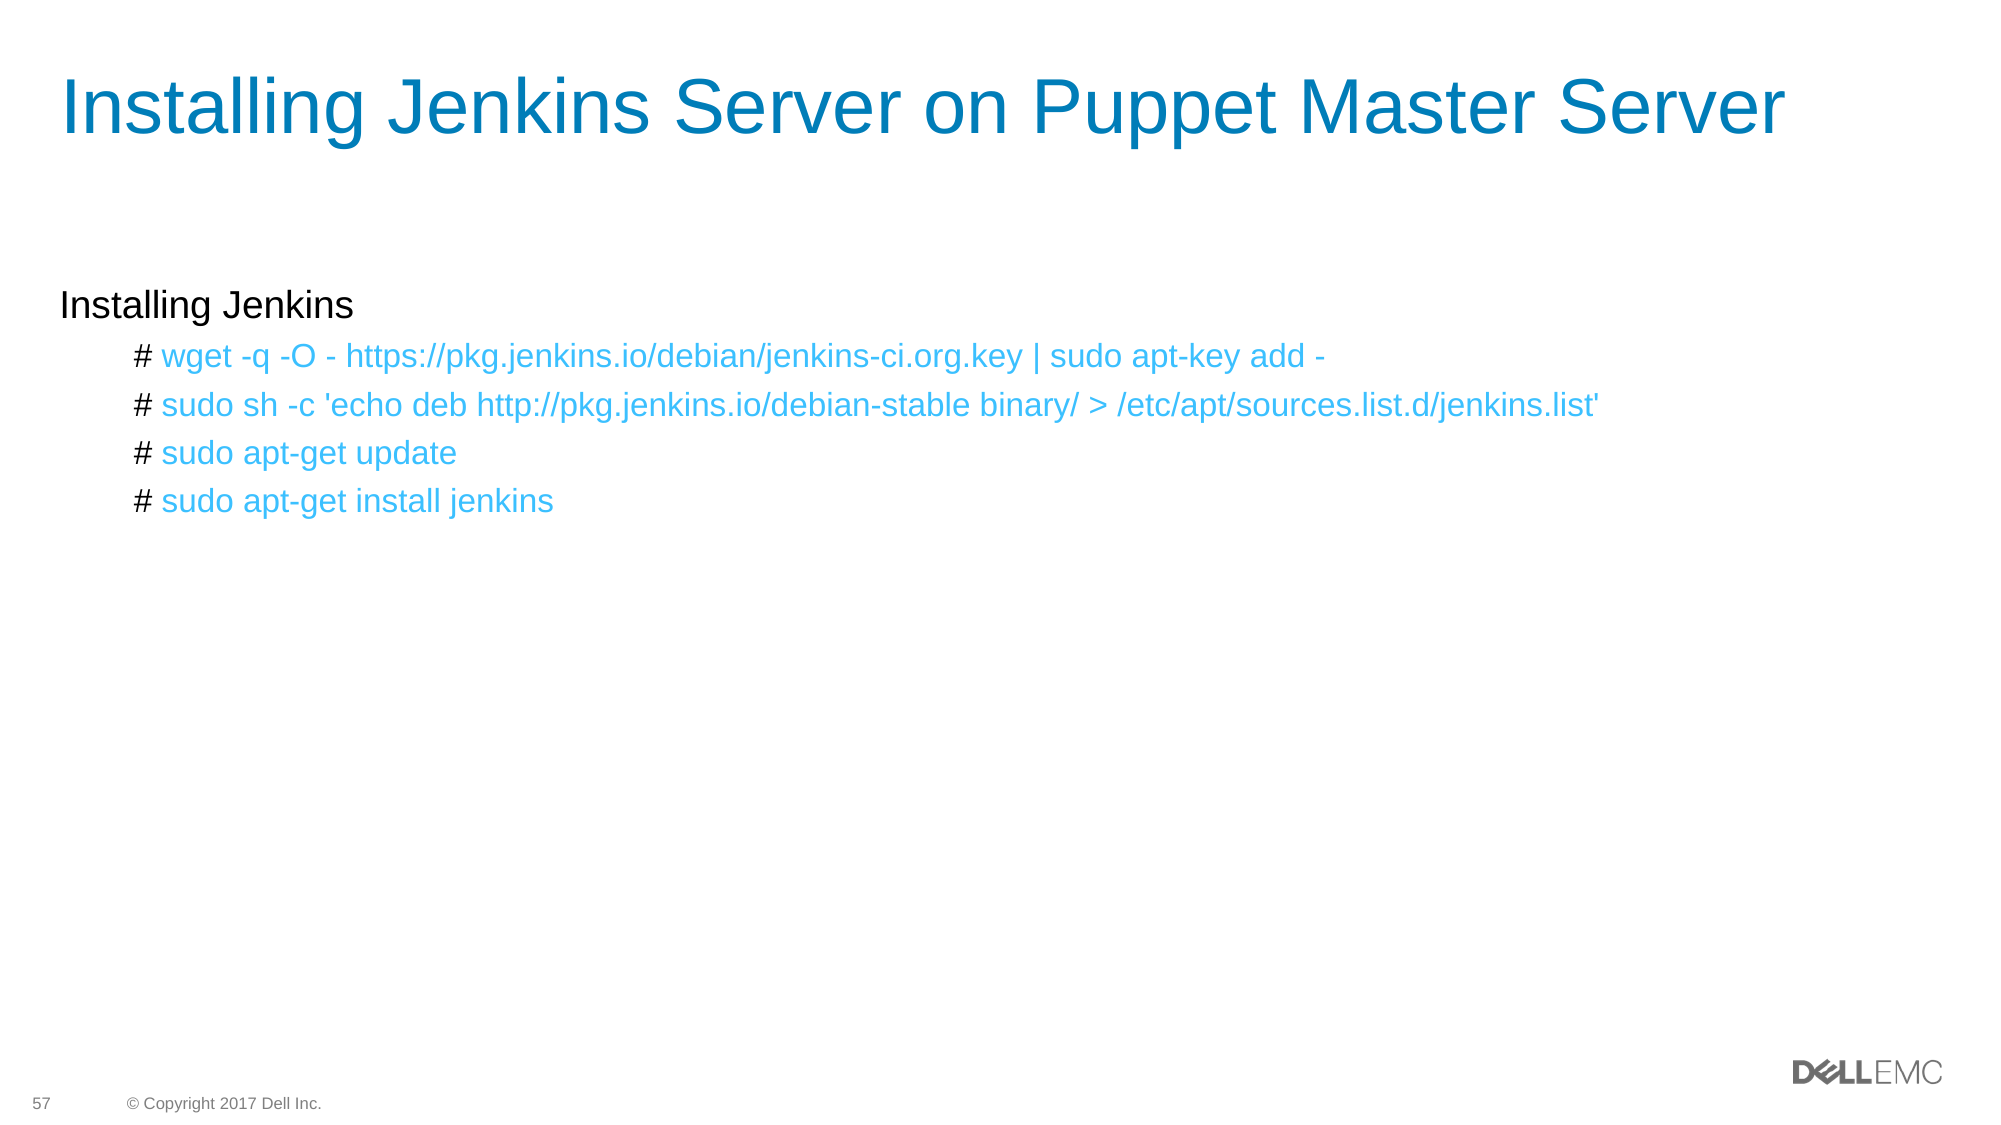

# Installing Jenkins Server on Puppet Master Server
Installing Jenkins
# wget -q -O - https://pkg.jenkins.io/debian/jenkins-ci.org.key | sudo apt-key add -
# sudo sh -c 'echo deb http://pkg.jenkins.io/debian-stable binary/ > /etc/apt/sources.list.d/jenkins.list'
# sudo apt-get update
# sudo apt-get install jenkins